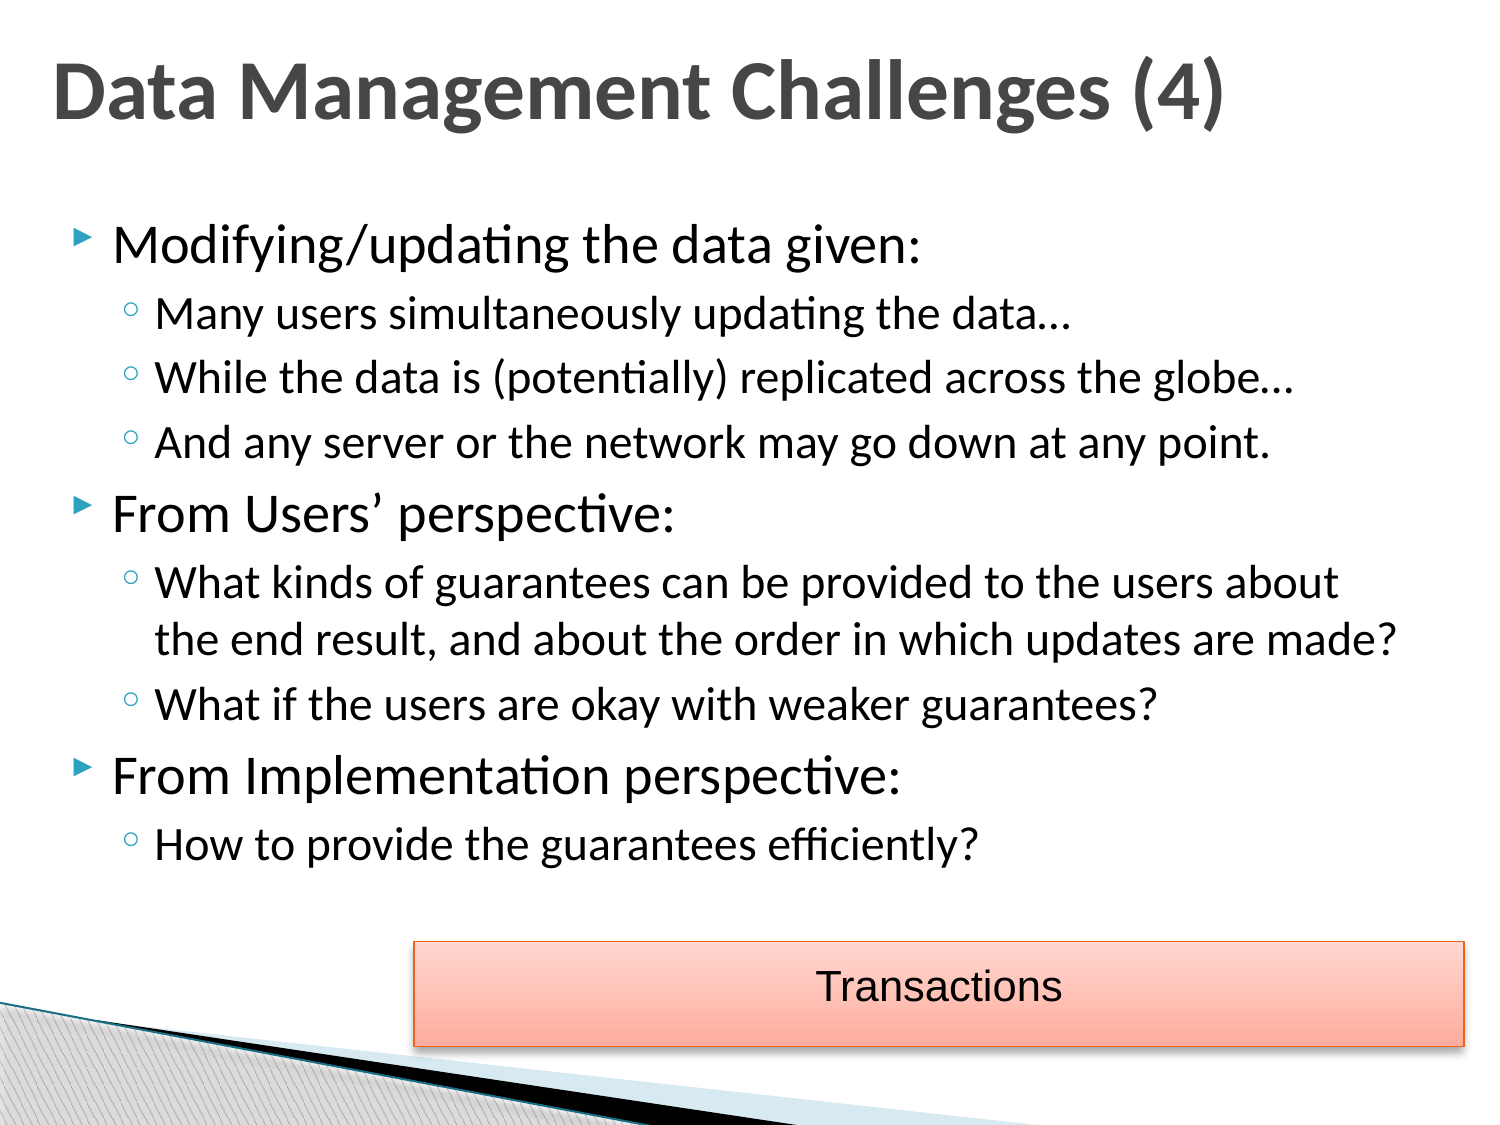

# Data Management Challenges (4)
Modifying/updating the data given:
Many users simultaneously updating the data…
While the data is (potentially) replicated across the globe…
And any server or the network may go down at any point.
From Users’ perspective:
What kinds of guarantees can be provided to the users about the end result, and about the order in which updates are made?
What if the users are okay with weaker guarantees?
From Implementation perspective:
How to provide the guarantees efficiently?

Transactions